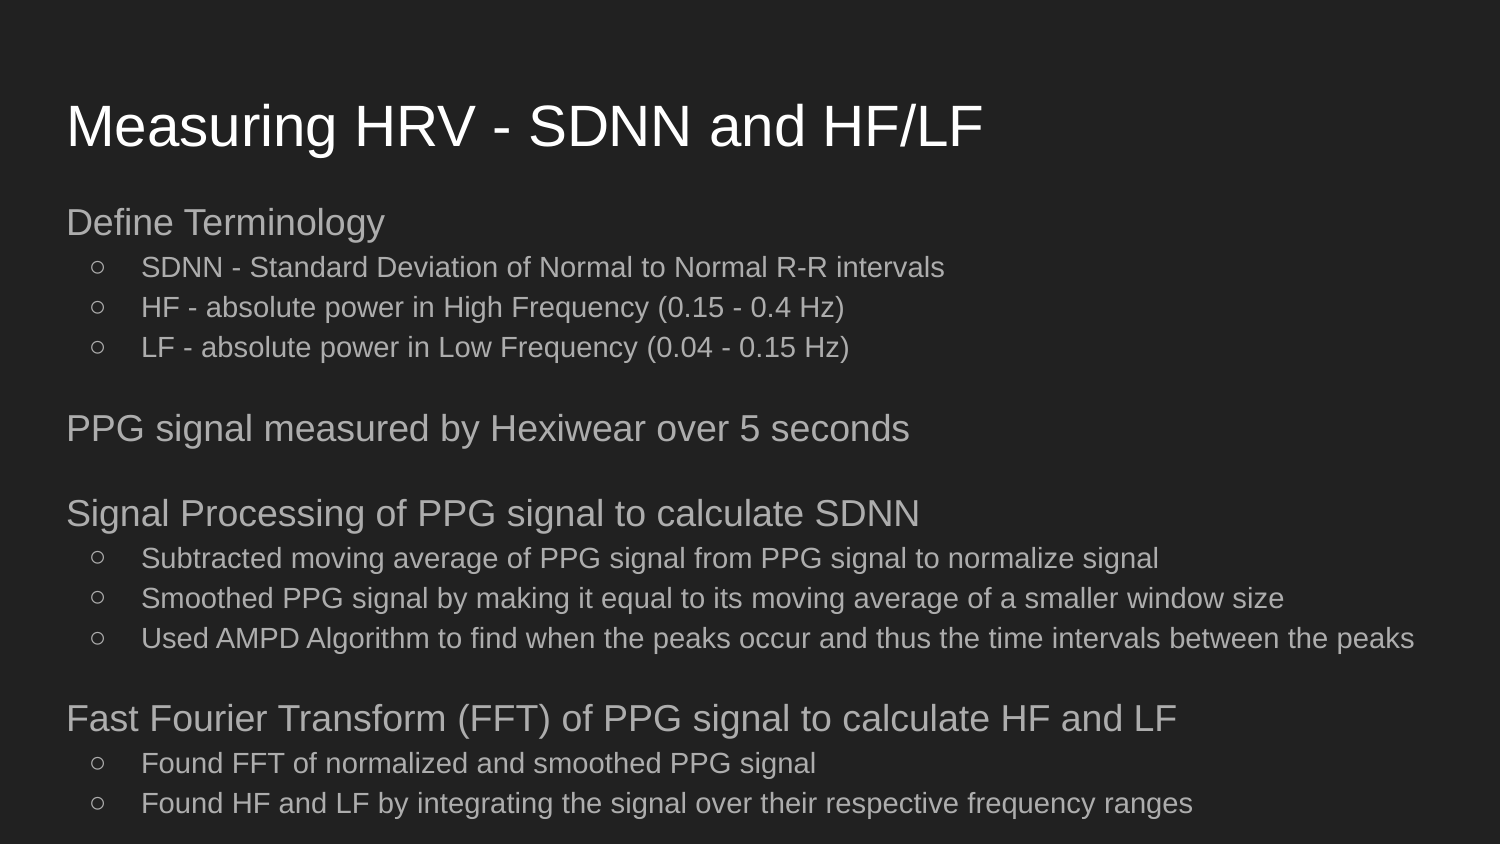

# Measuring HRV - SDNN and HF/LF
Define Terminology
SDNN - Standard Deviation of Normal to Normal R-R intervals
HF - absolute power in High Frequency (0.15 - 0.4 Hz)
LF - absolute power in Low Frequency (0.04 - 0.15 Hz)
PPG signal measured by Hexiwear over 5 seconds
Signal Processing of PPG signal to calculate SDNN
Subtracted moving average of PPG signal from PPG signal to normalize signal
Smoothed PPG signal by making it equal to its moving average of a smaller window size
Used AMPD Algorithm to find when the peaks occur and thus the time intervals between the peaks
Fast Fourier Transform (FFT) of PPG signal to calculate HF and LF
Found FFT of normalized and smoothed PPG signal
Found HF and LF by integrating the signal over their respective frequency ranges